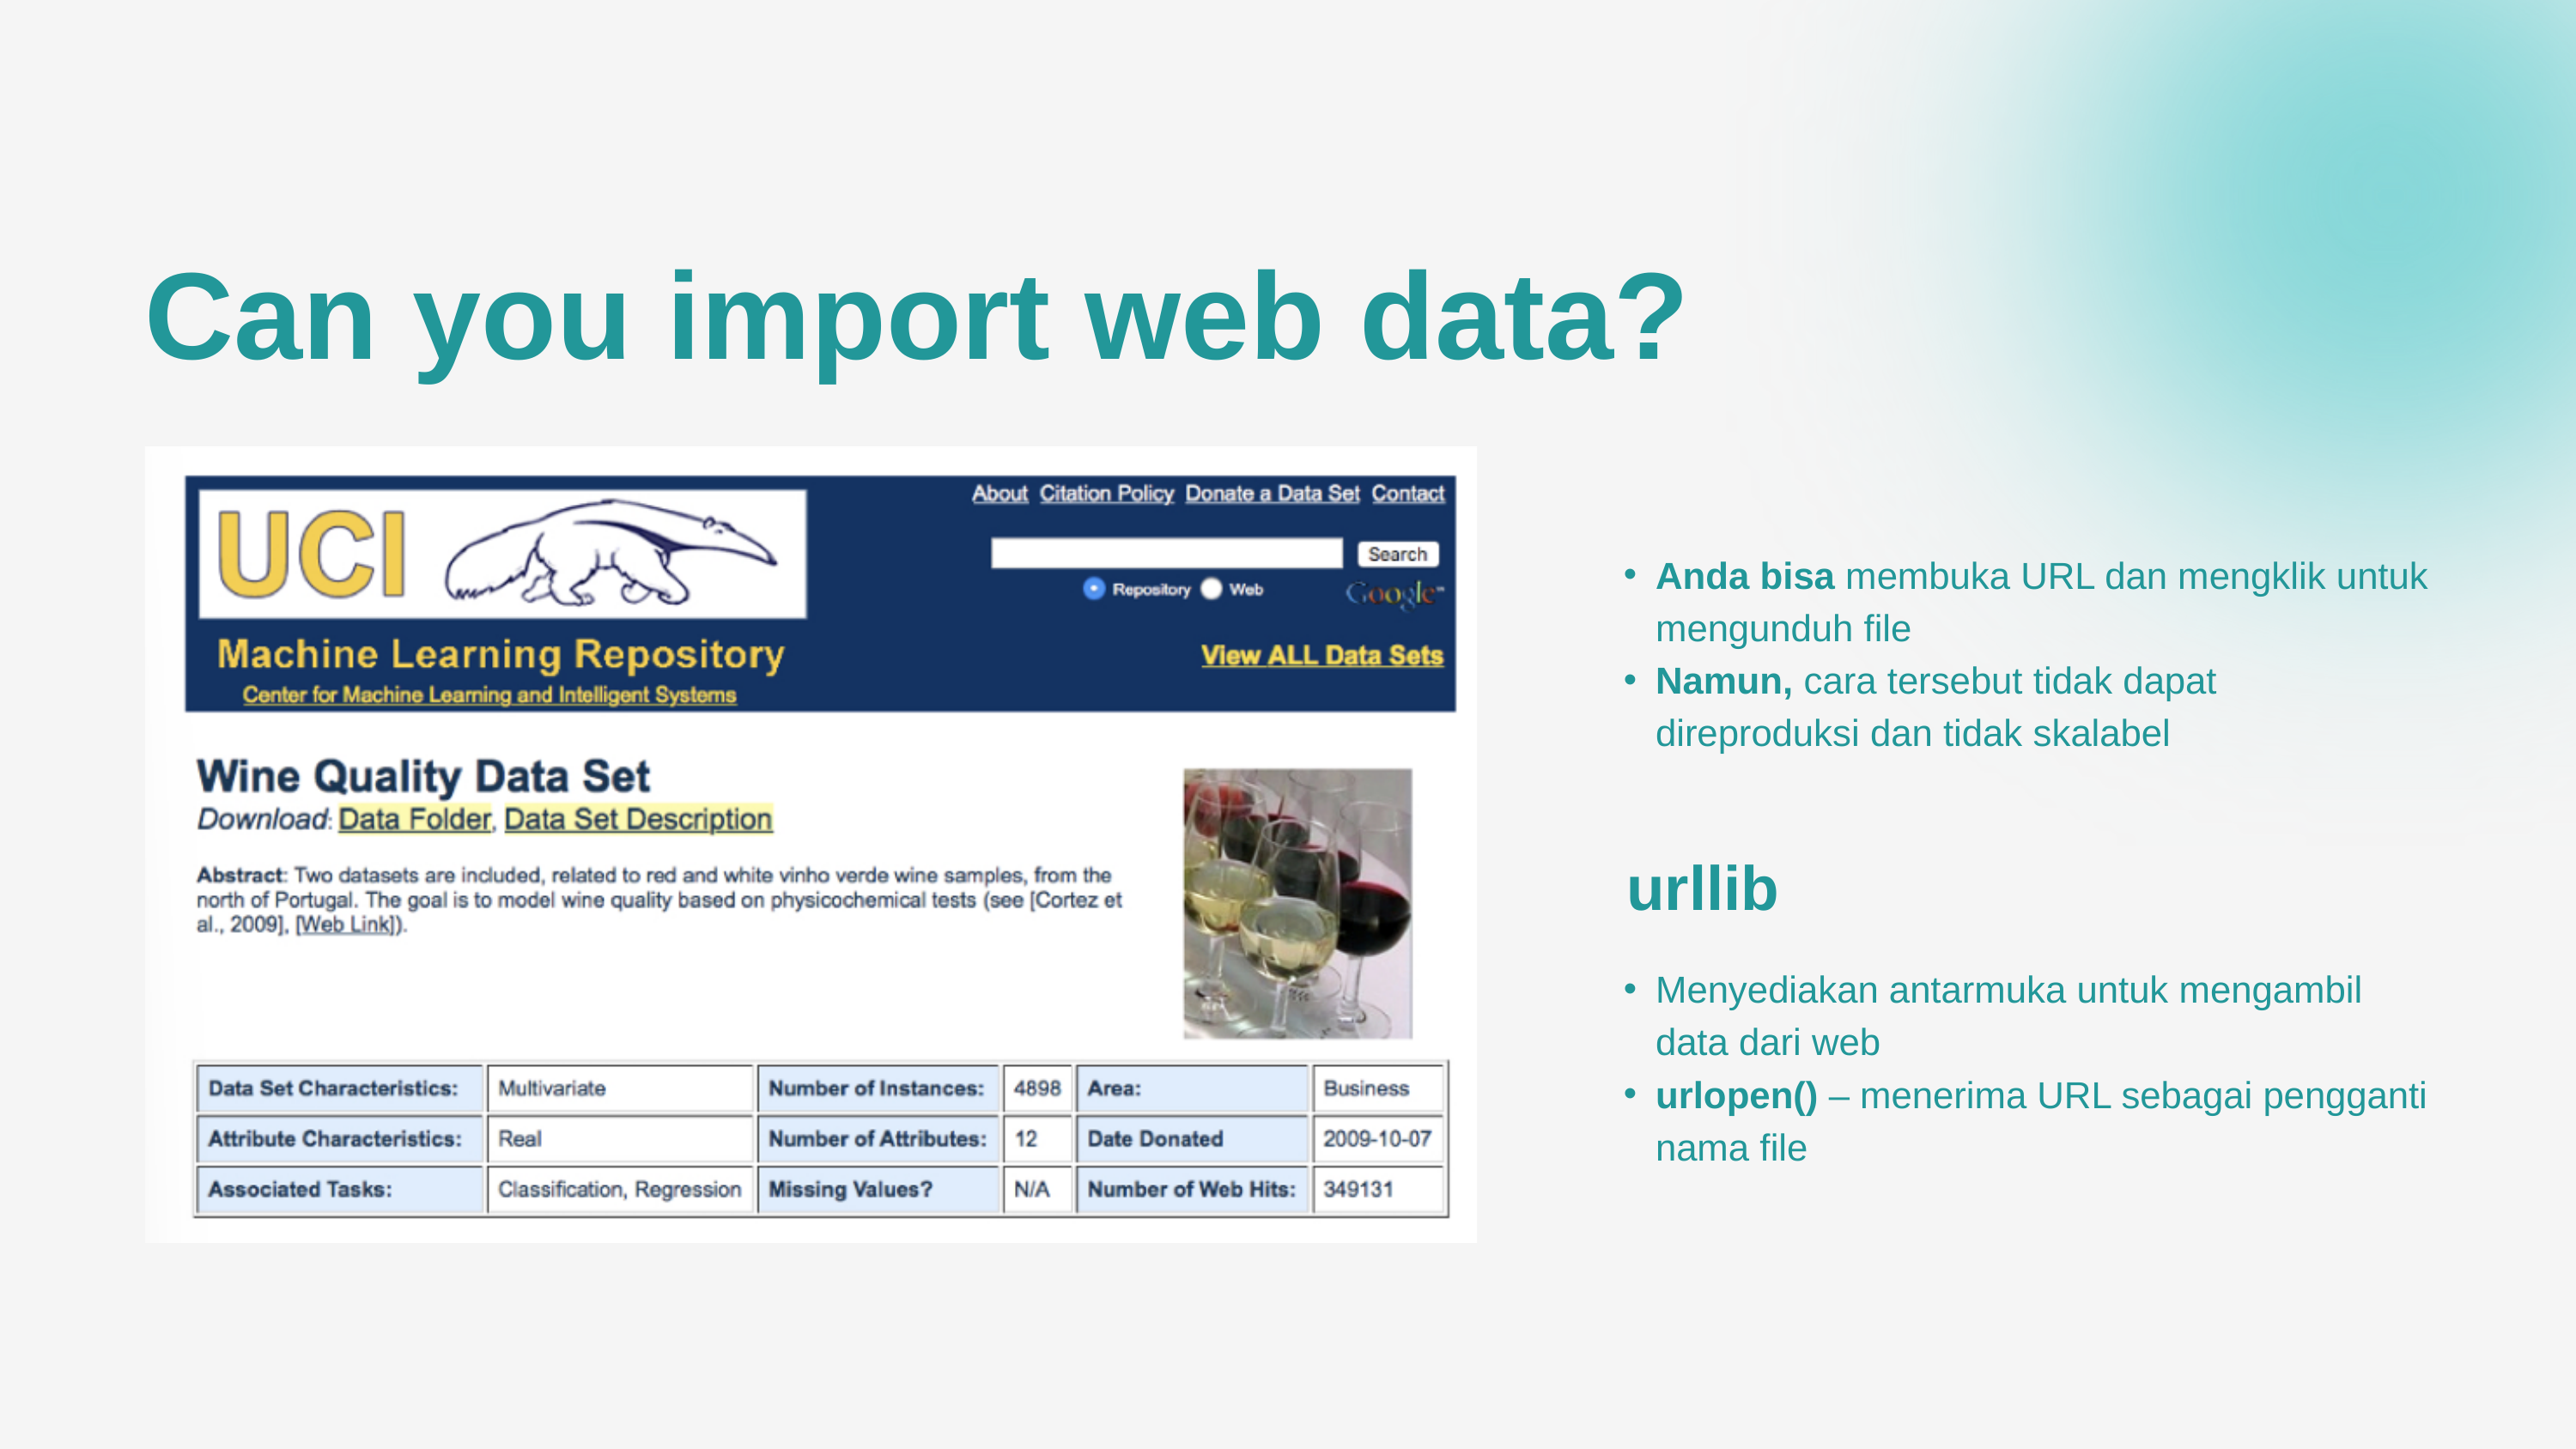

Can you import web data?

Anda bisa membuka URL dan mengklik untuk mengunduh file
Namun, cara tersebut tidak dapat direproduksi dan tidak skalabel
urllib
Menyediakan antarmuka untuk mengambil data dari web
urlopen() – menerima URL sebagai pengganti nama file